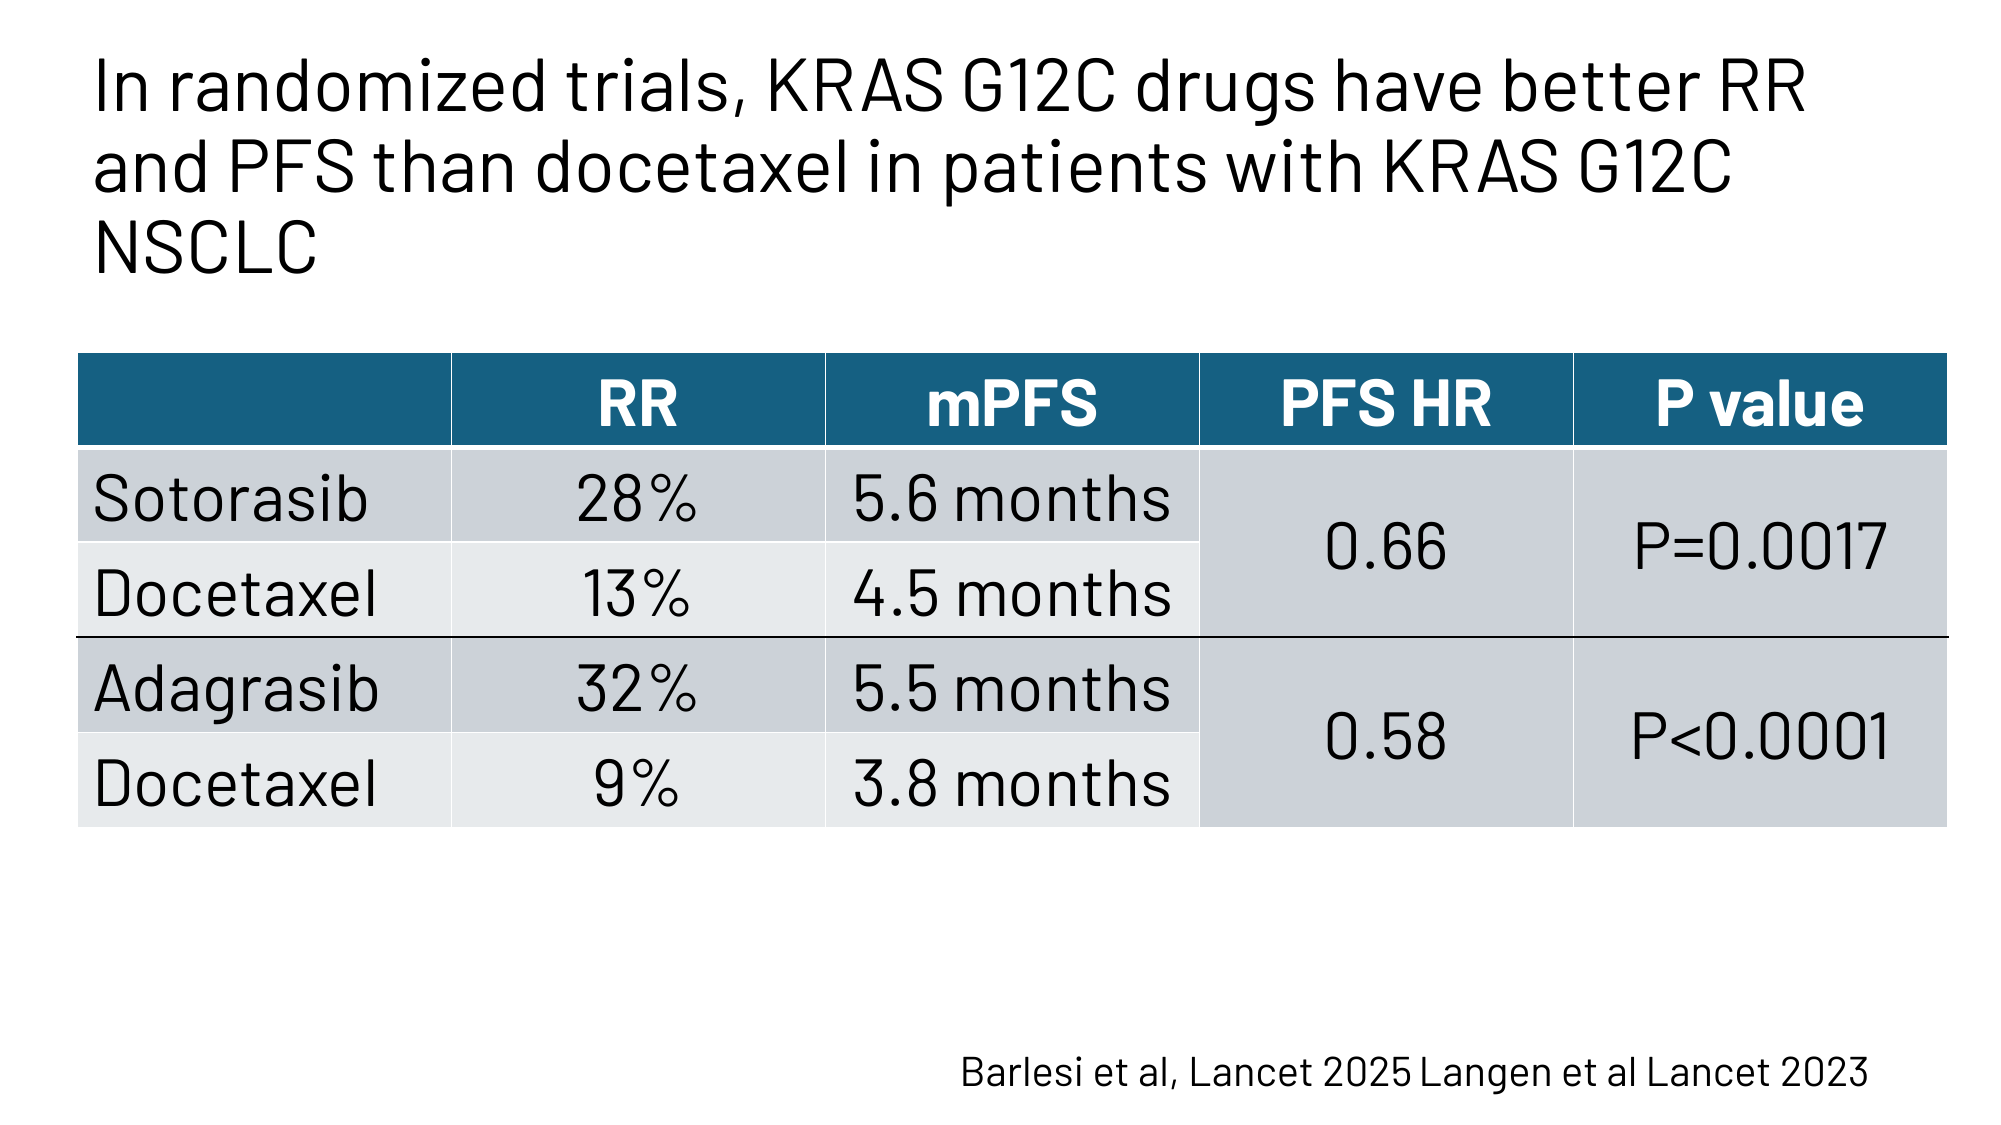

# In randomized trials, KRAS G12C drugs have better RR and PFS than docetaxel in patients with KRAS G12C NSCLC
|  | RR | mPFS | PFS HR | P value |
| --- | --- | --- | --- | --- |
| Sotorasib | 28% | 5.6 months | 0.66 | P=0.0017 |
| Docetaxel | 13% | 4.5 months |  |  |
| Adagrasib | 32% | 5.5 months | 0.58 | P<0.0001 |
| Docetaxel | 9% | 3.8 months |  |  |
Barlesi et al, Lancet 2025
Langen et al Lancet 2023